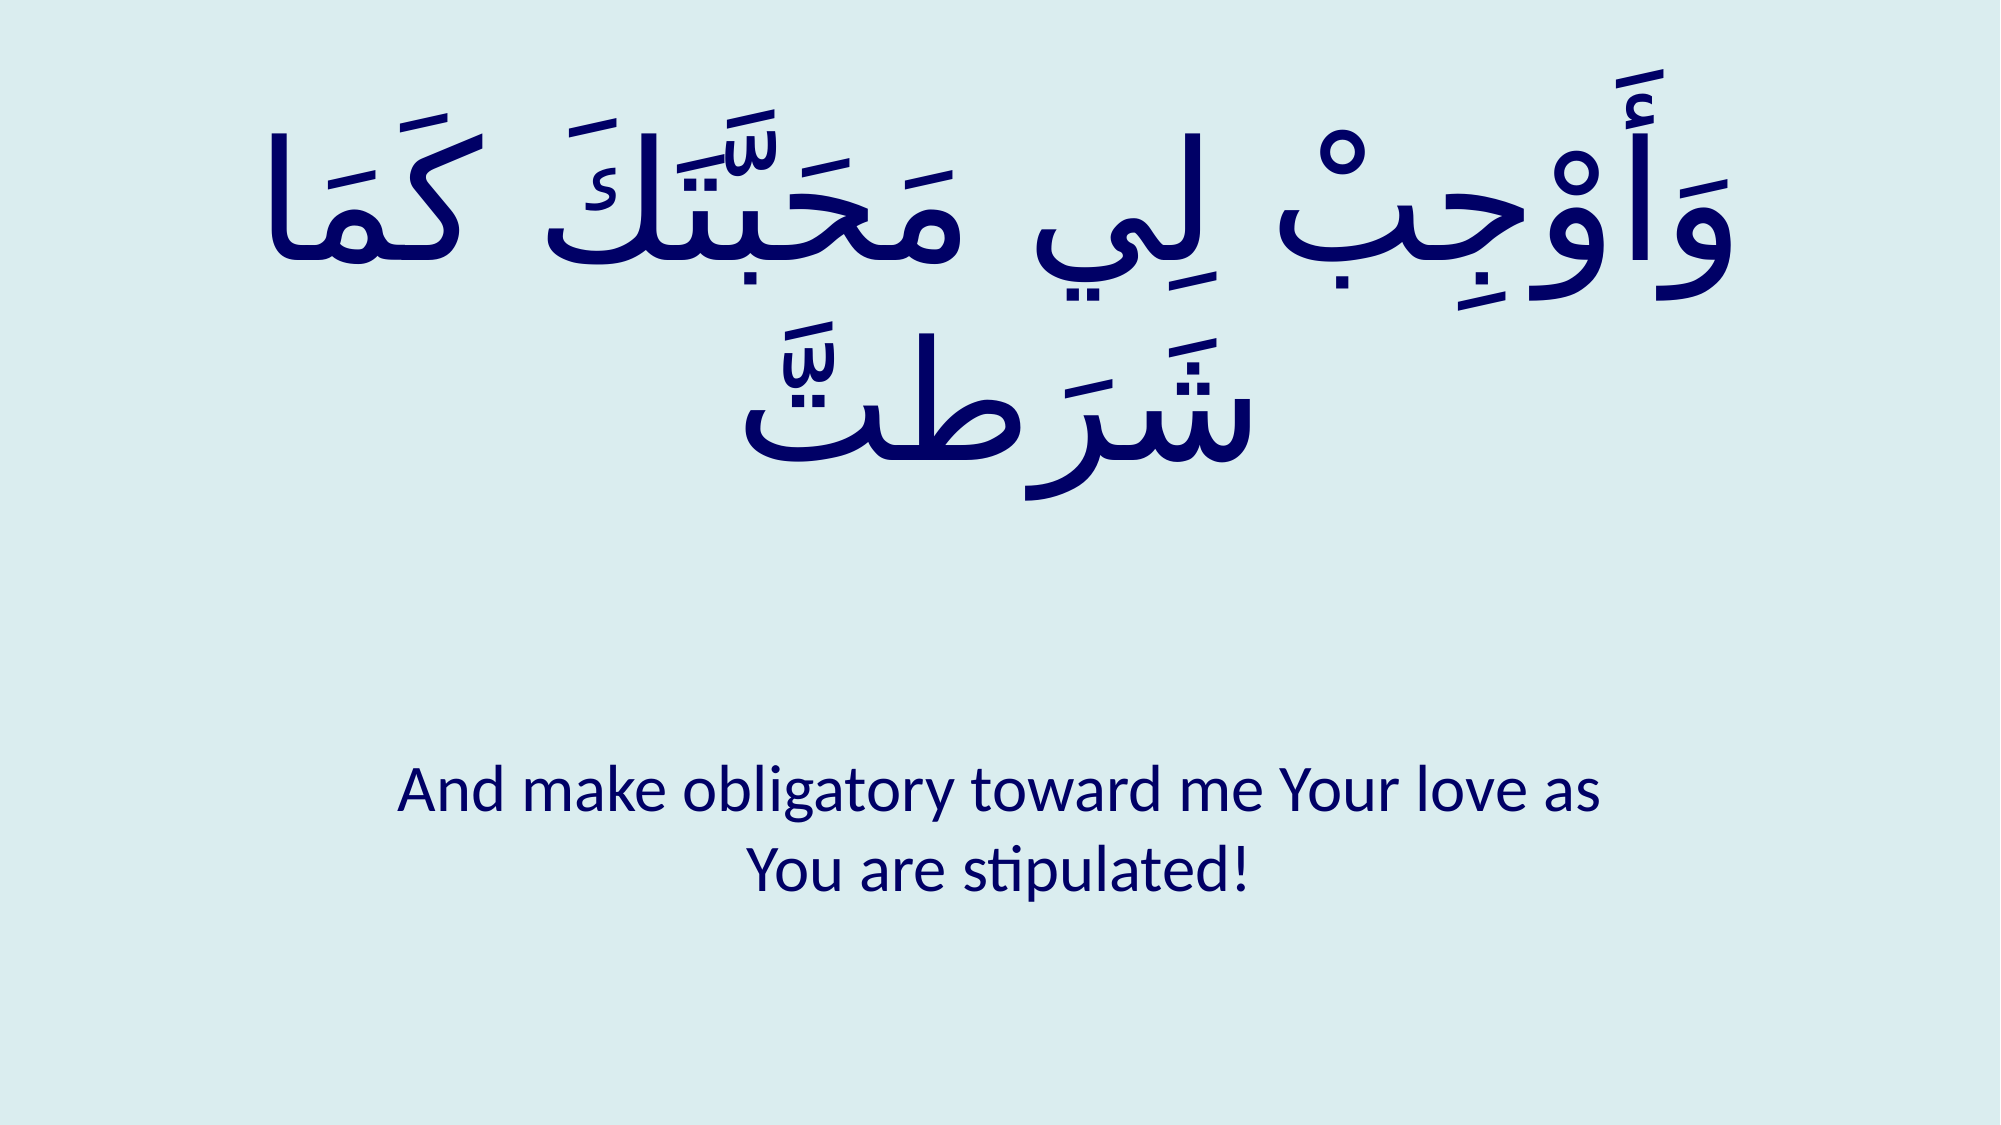

# وَأَوْجِبْ لِي مَحَبَّتَكَ كَمَا شَرَطتَّ
And make obligatory toward me Your love as You are stipulated!